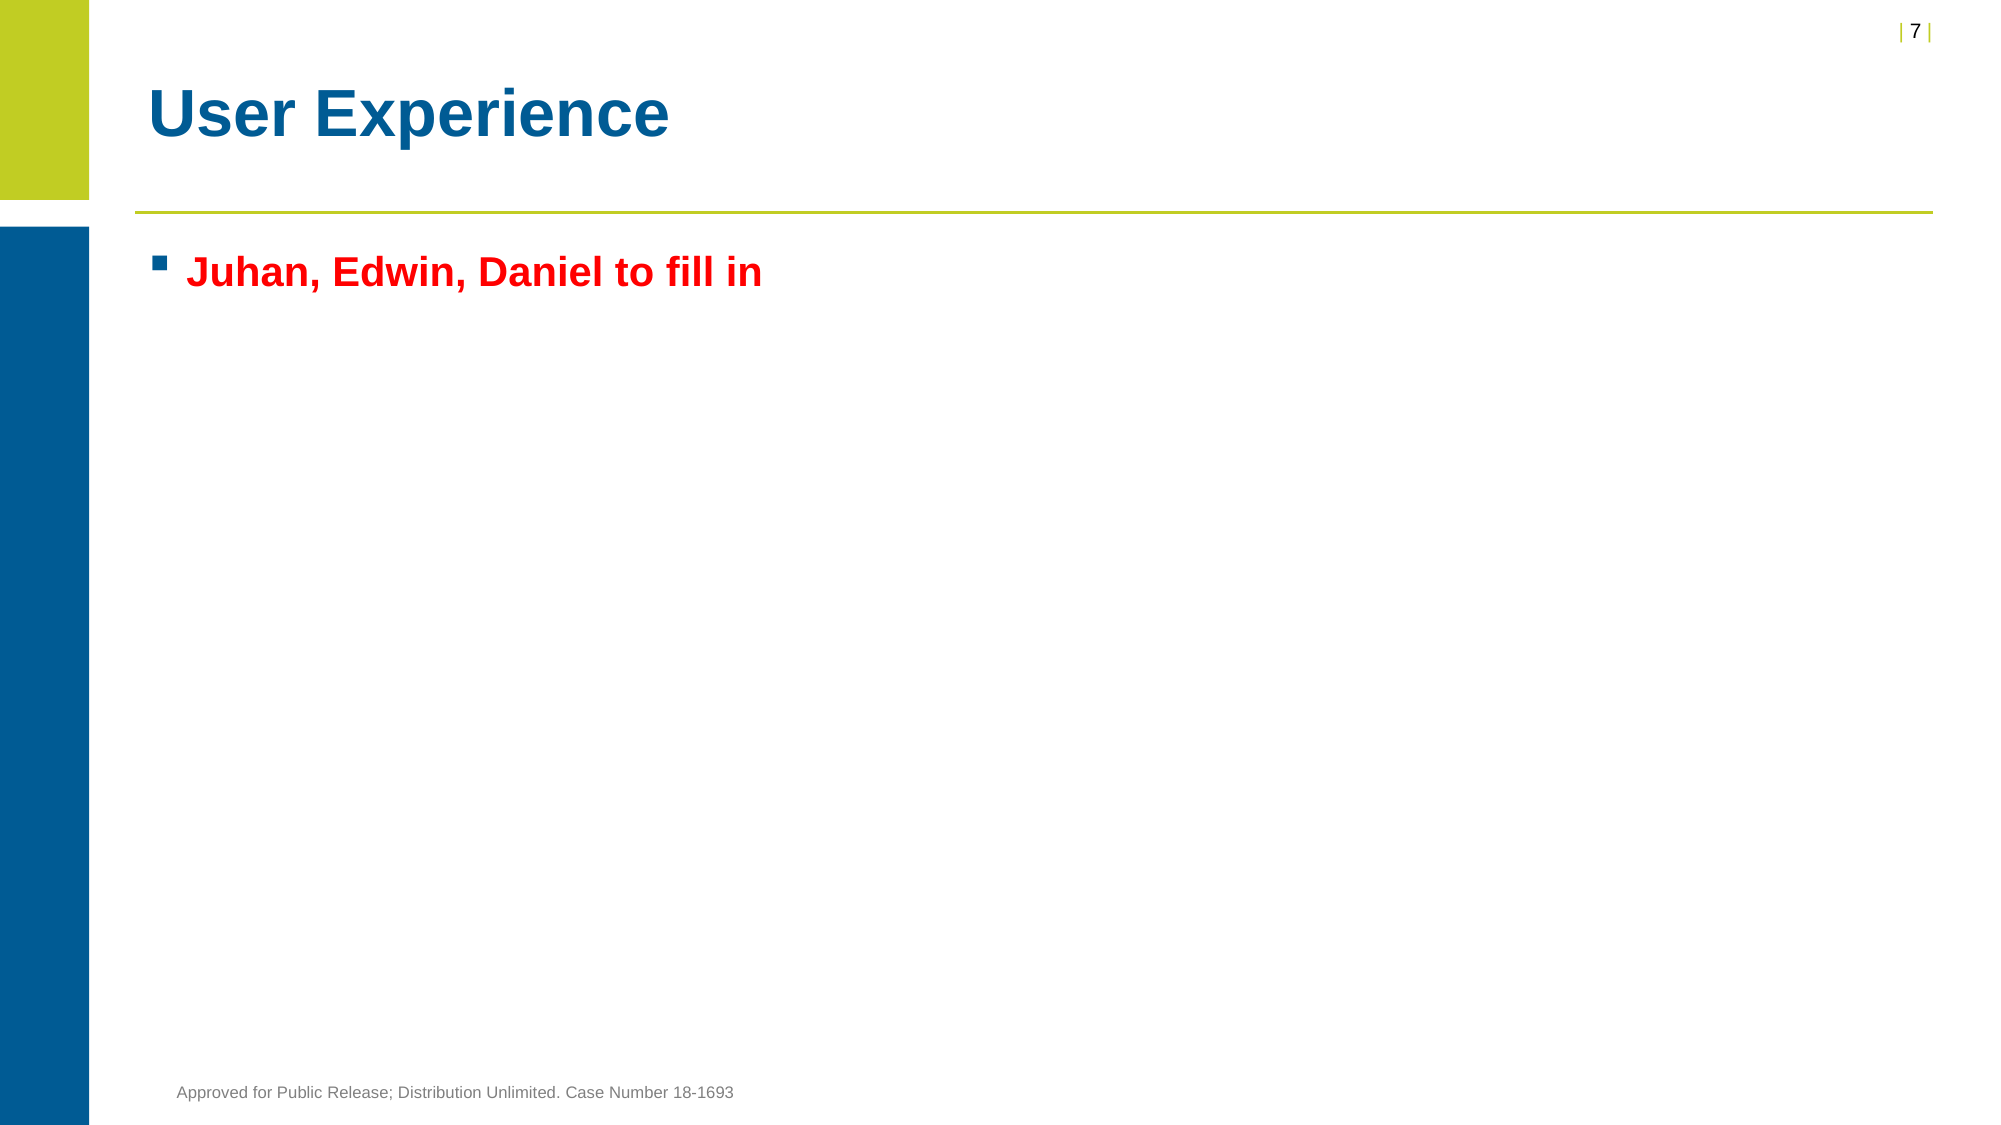

# User Experience
Juhan, Edwin, Daniel to fill in